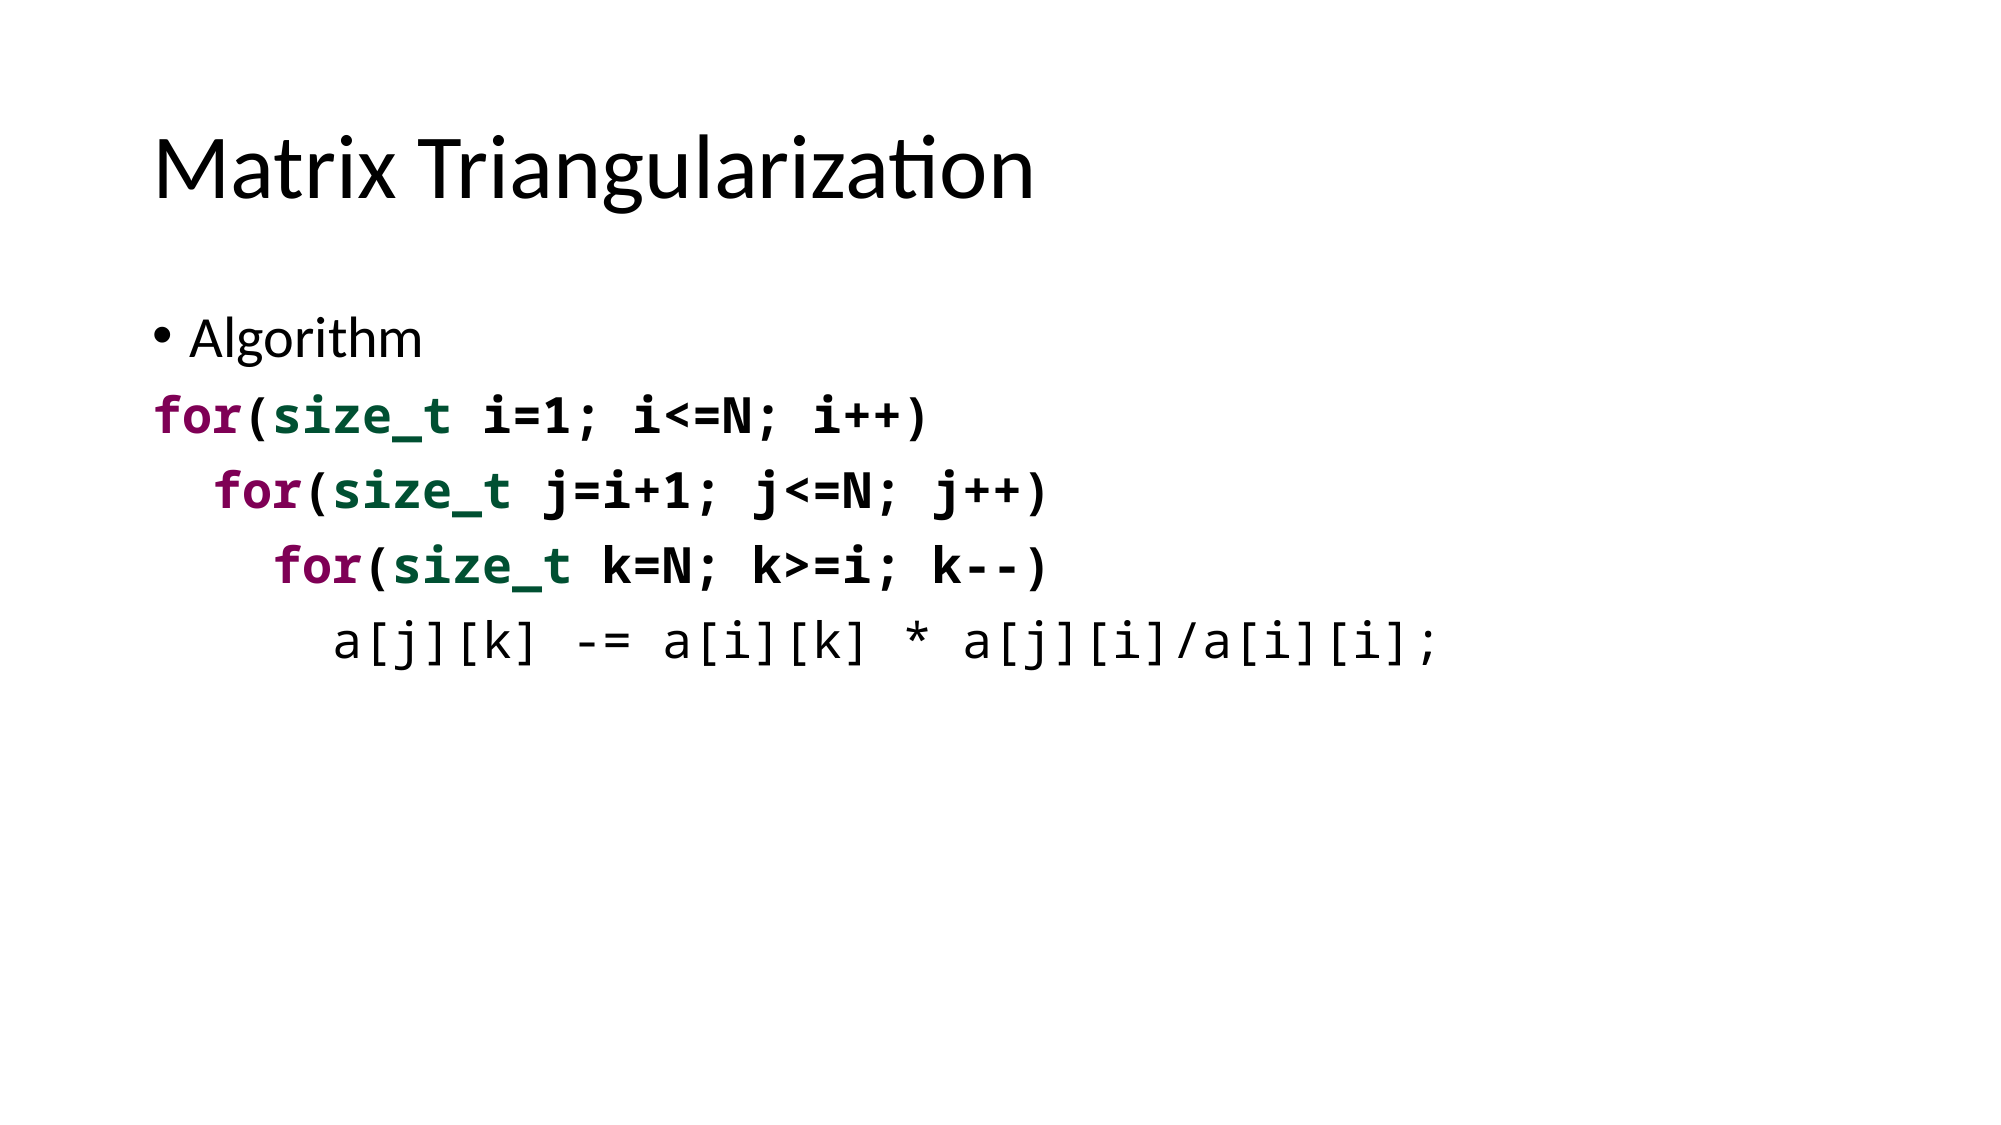

# Matrix Triangularization
Algorithm
for(size_t i=1; i<=N; i++)
  for(size_t j=i+1; j<=N; j++)
    for(size_t k=N; k>=i; k--)
      a[j][k] -= a[i][k] * a[j][i]/a[i][i];